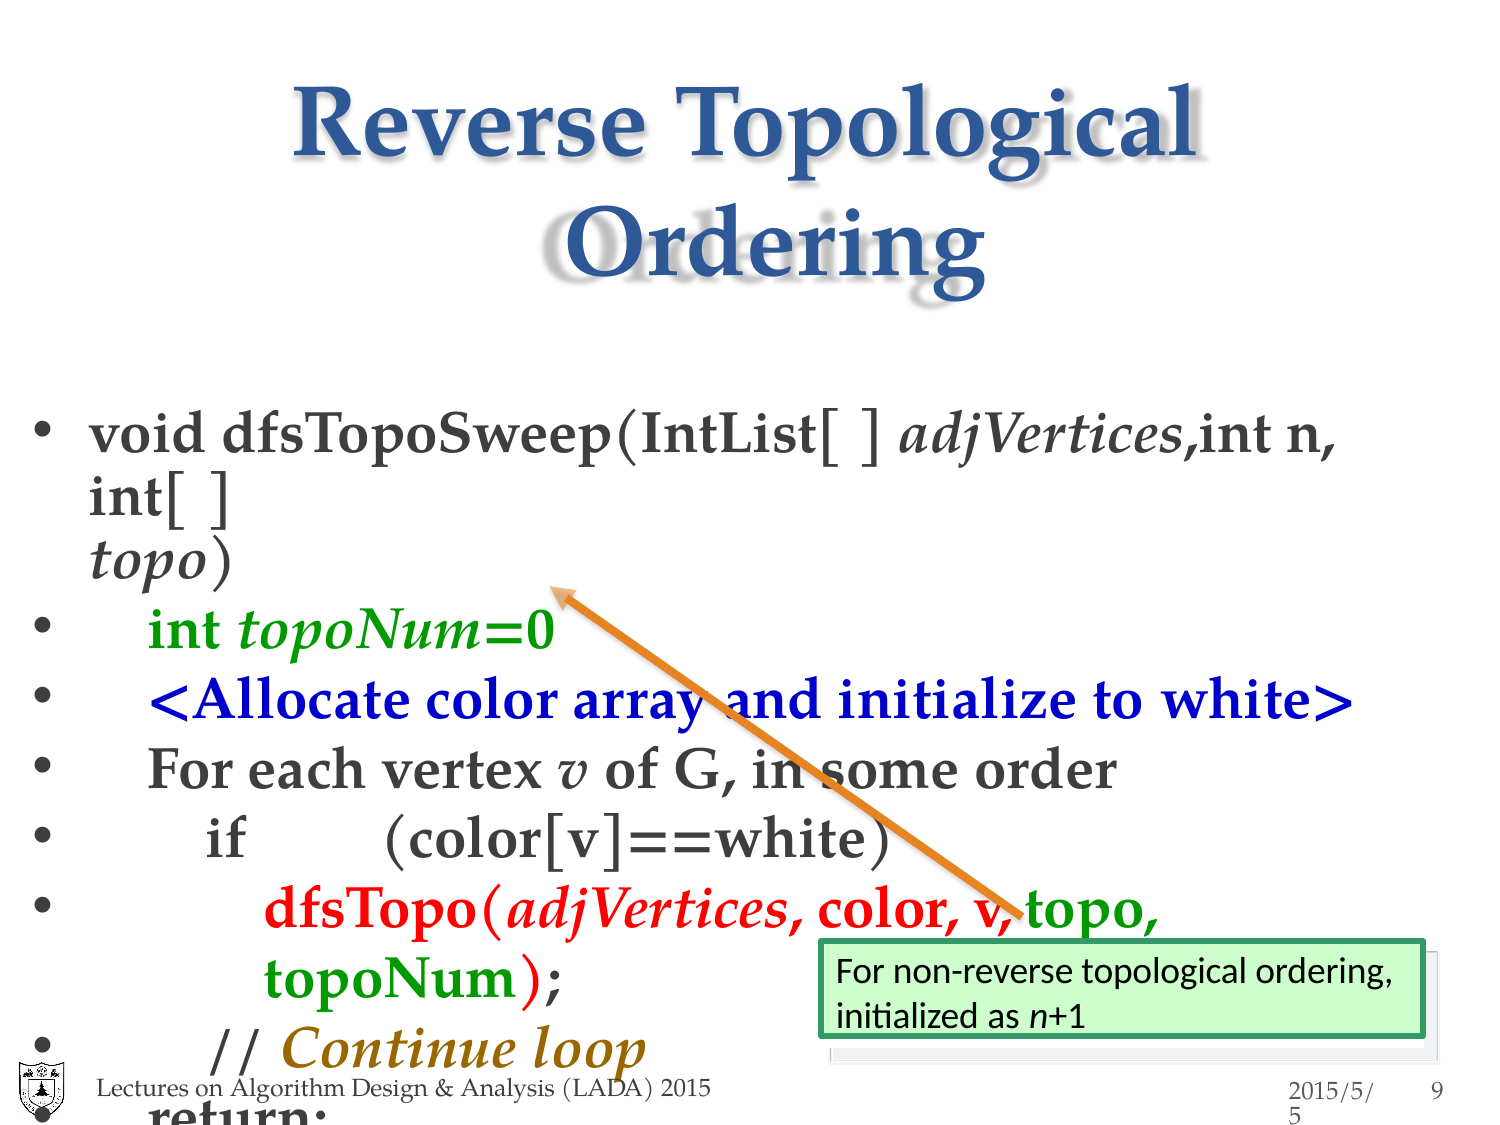

# Reverse Topological  Ordering

void dfsTopoSweep(IntList[ ] adjVertices,int n, int[ ]
topo)
int topoNum=0
<Allocate color array and initialize to white>
For each vertex v of G, in some order
if	(color[v]==white)
dfsTopo(adjVertices, color, v, topo, topoNum);
// Continue loop
return;

For non-reverse topological ordering,  initialized as n+1

Lectures on Algorithm Design & Analysis (LADA) 2015
9
2015/5/5